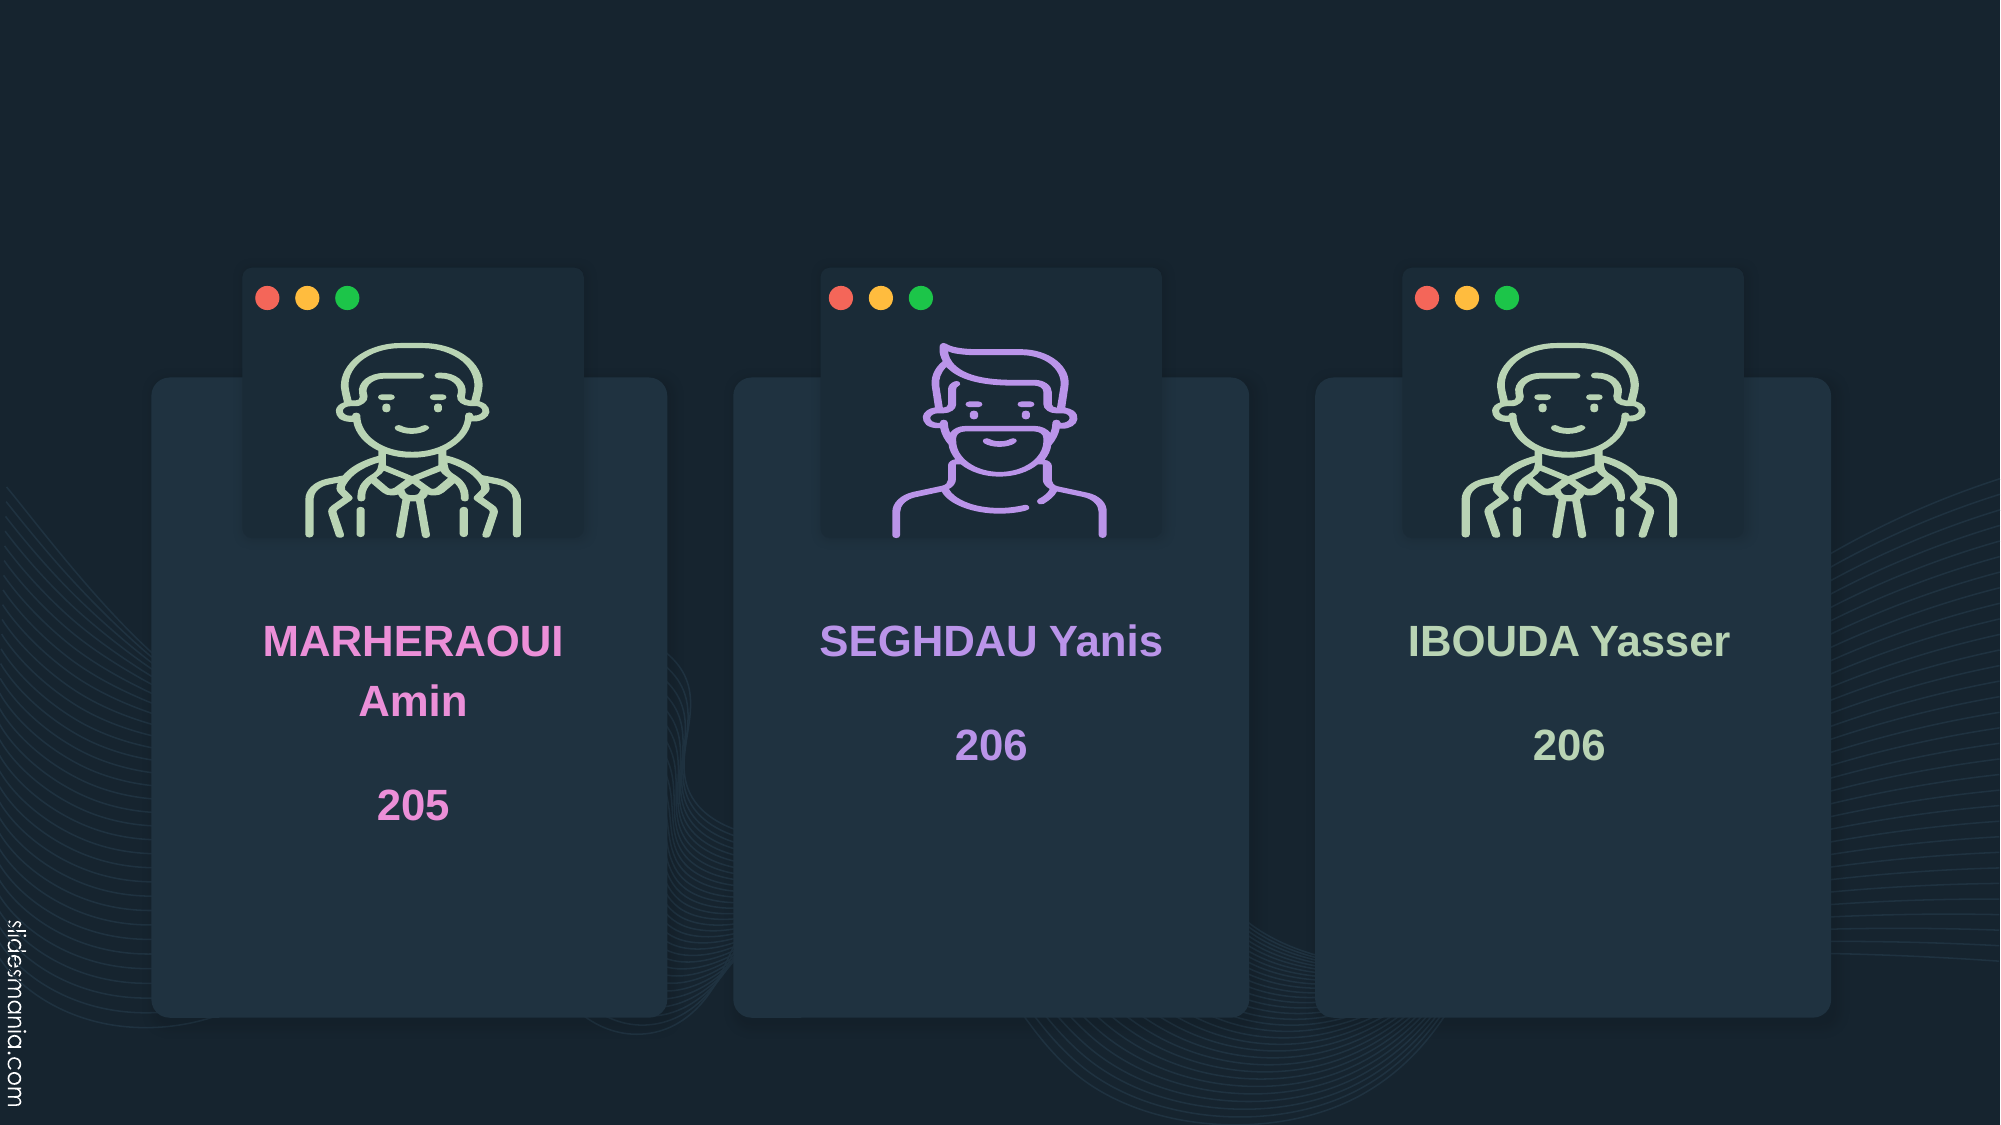

MARHERAOUI Amin
205
SEGHDAU Yanis
206
IBOUDA Yasser
206